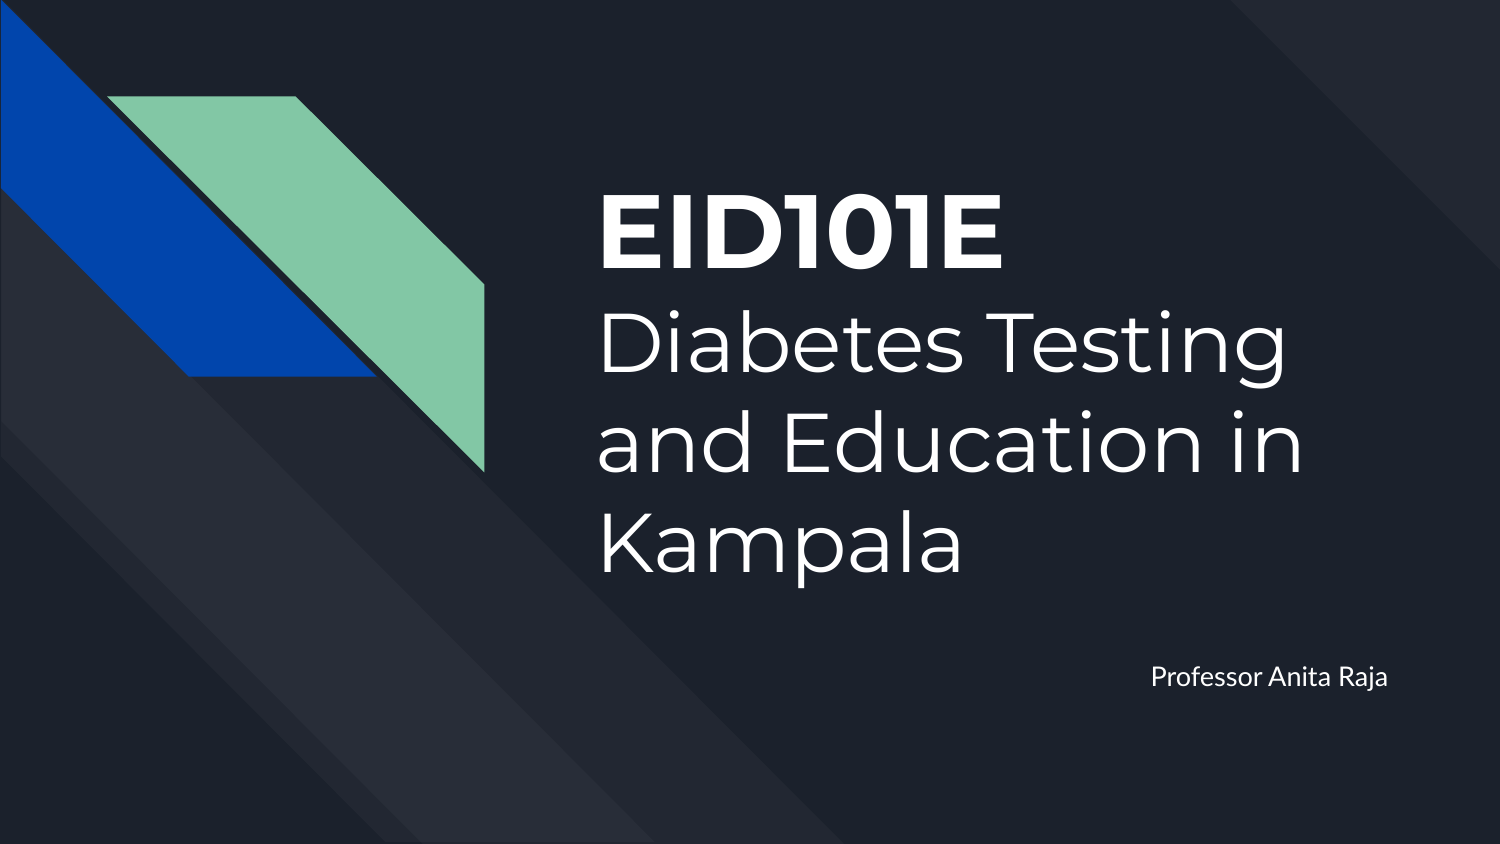

# EID101E
Diabetes Testing and Education in Kampala
Professor Anita Raja